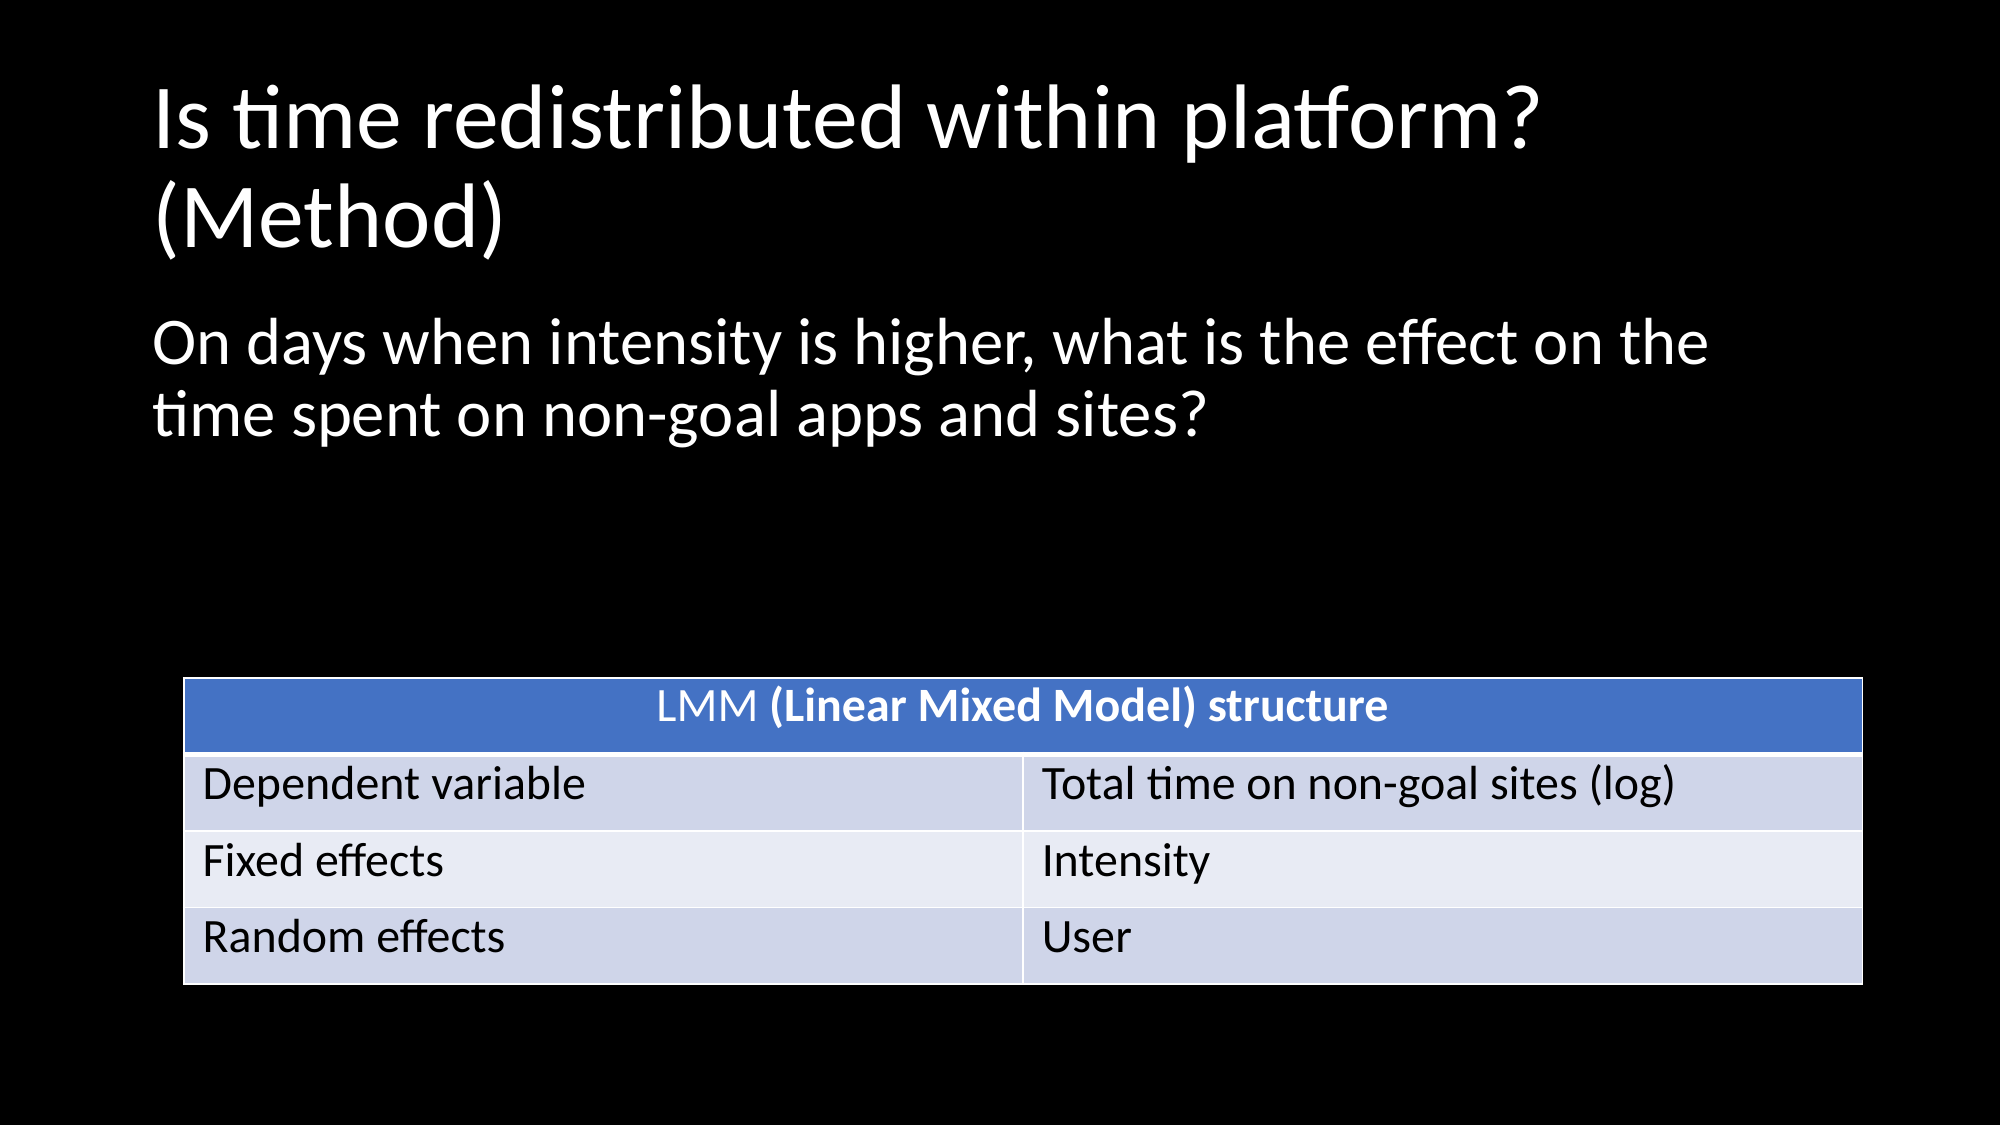

# Is time redistributed within platform? (Method)
On days when intensity is higher, what is the effect on the time spent on non-goal apps and sites?
| LMM (Linear Mixed Model) structure |  |
| --- | --- |
| Dependent variable | Total time on non-goal sites (log) |
| Fixed effects | Intensity |
| Random effects | User |